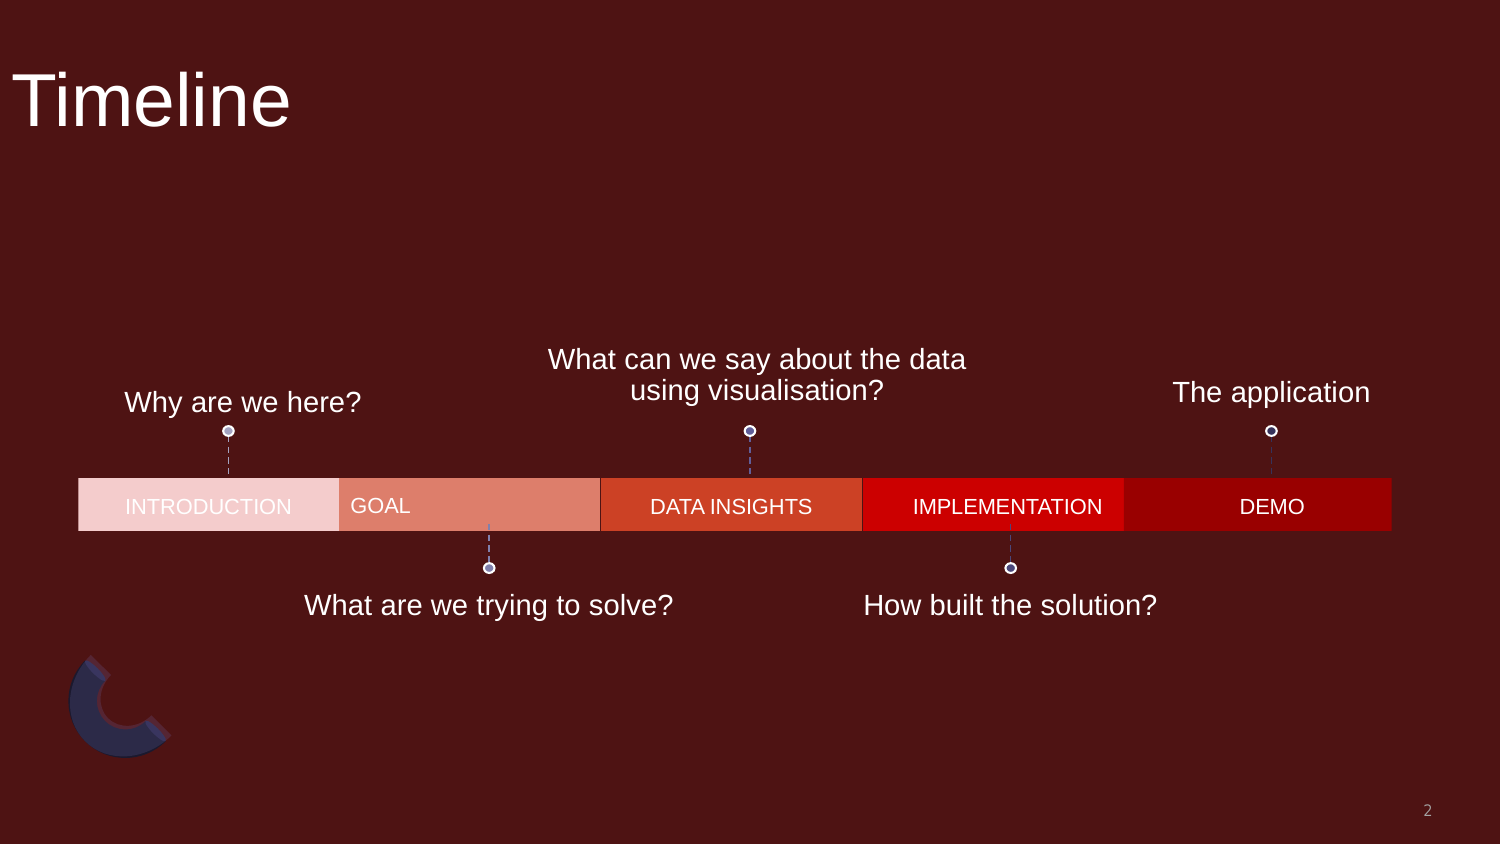

# Timeline

The application
What can we say about the data using visualisation?
Why are we here?

INTRODUCTION
GOAL
IMPLEMENTATION
DATA INSIGHTS
DEMO

What are we trying to solve?

How built the solution?
2